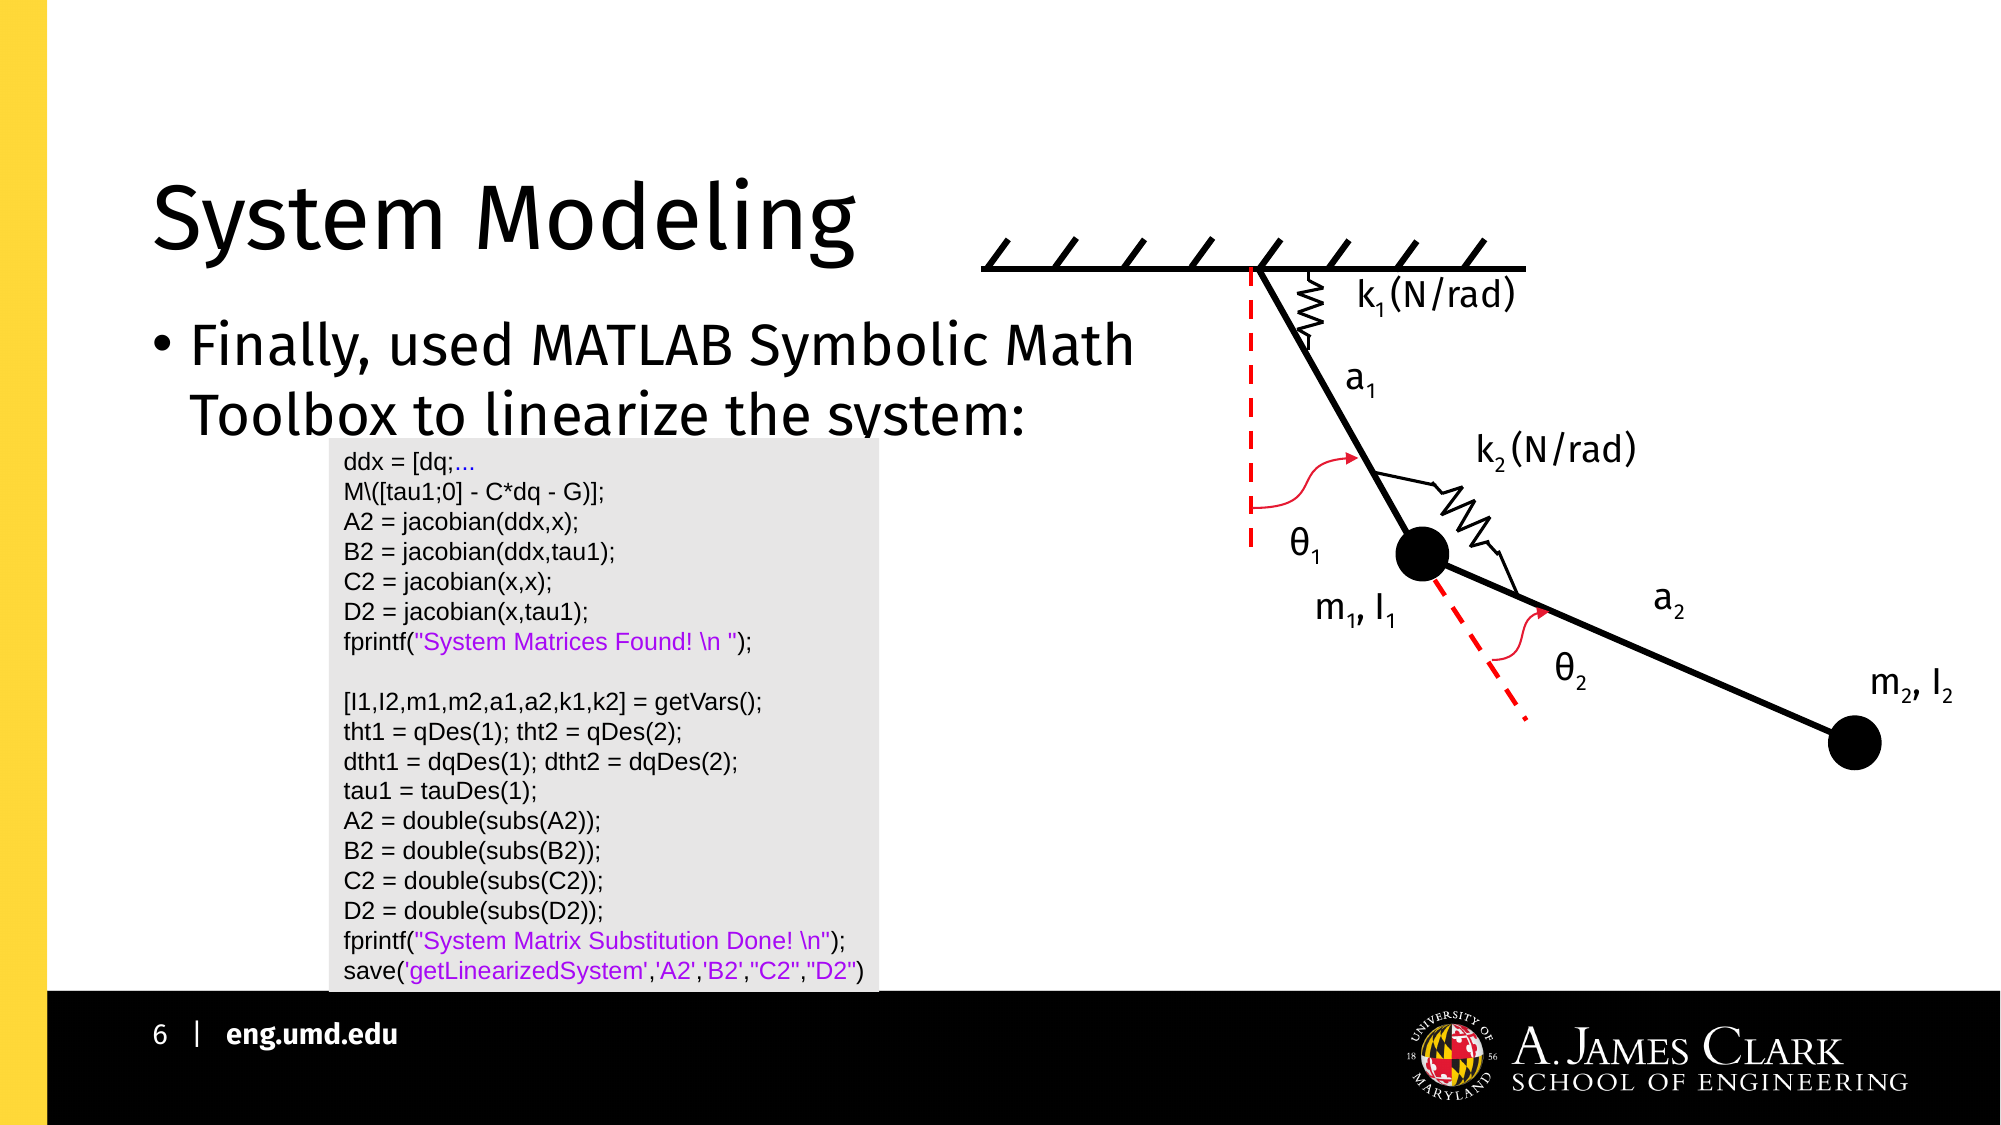

# System Modeling
k1 (N/rad)
a1
k2 (N/rad)
θ1

a2
m1, I1
θ2
m2, I2

Finally, used MATLAB Symbolic Math Toolbox to linearize the system:
ddx = [dq;...
M\([tau1;0] - C*dq - G)];
A2 = jacobian(ddx,x);
B2 = jacobian(ddx,tau1);
C2 = jacobian(x,x);
D2 = jacobian(x,tau1);
fprintf("System Matrices Found! \n ");
[I1,I2,m1,m2,a1,a2,k1,k2] = getVars();
tht1 = qDes(1); tht2 = qDes(2);
dtht1 = dqDes(1); dtht2 = dqDes(2);
tau1 = tauDes(1);
A2 = double(subs(A2));
B2 = double(subs(B2));
C2 = double(subs(C2));
D2 = double(subs(D2));
fprintf("System Matrix Substitution Done! \n");
save('getLinearizedSystem','A2','B2',"C2","D2")
6   |   eng.umd.edu